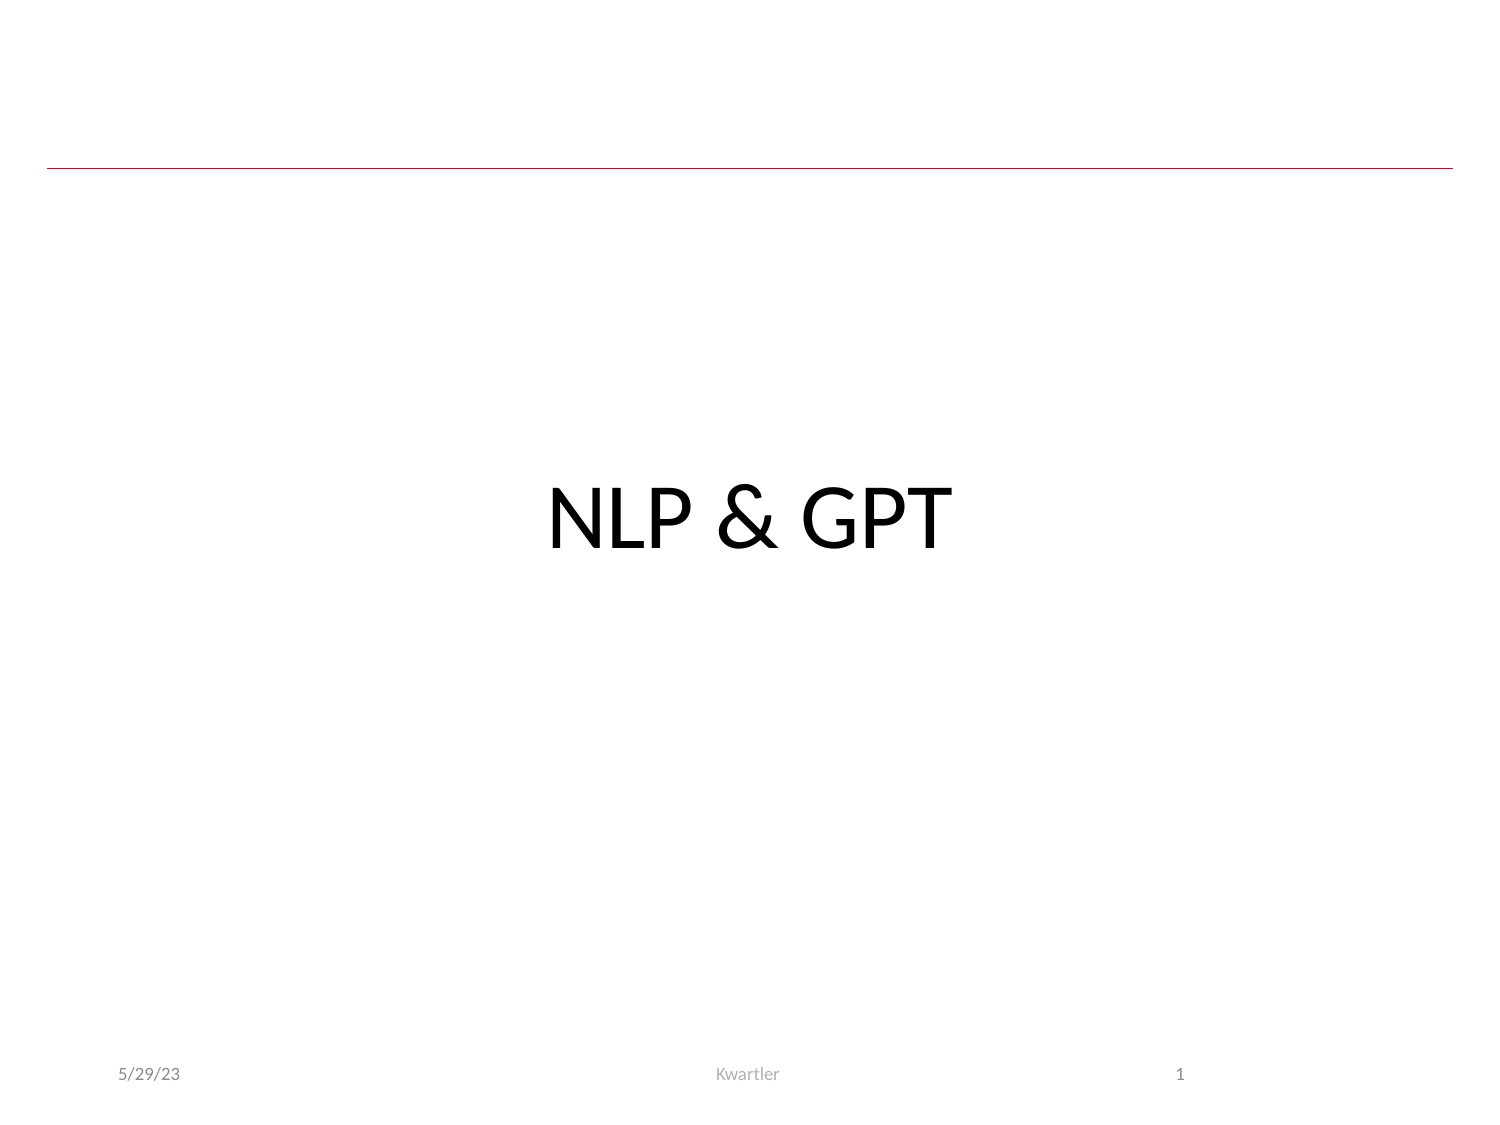

# NLP & GPT
5/29/23
Kwartler
1